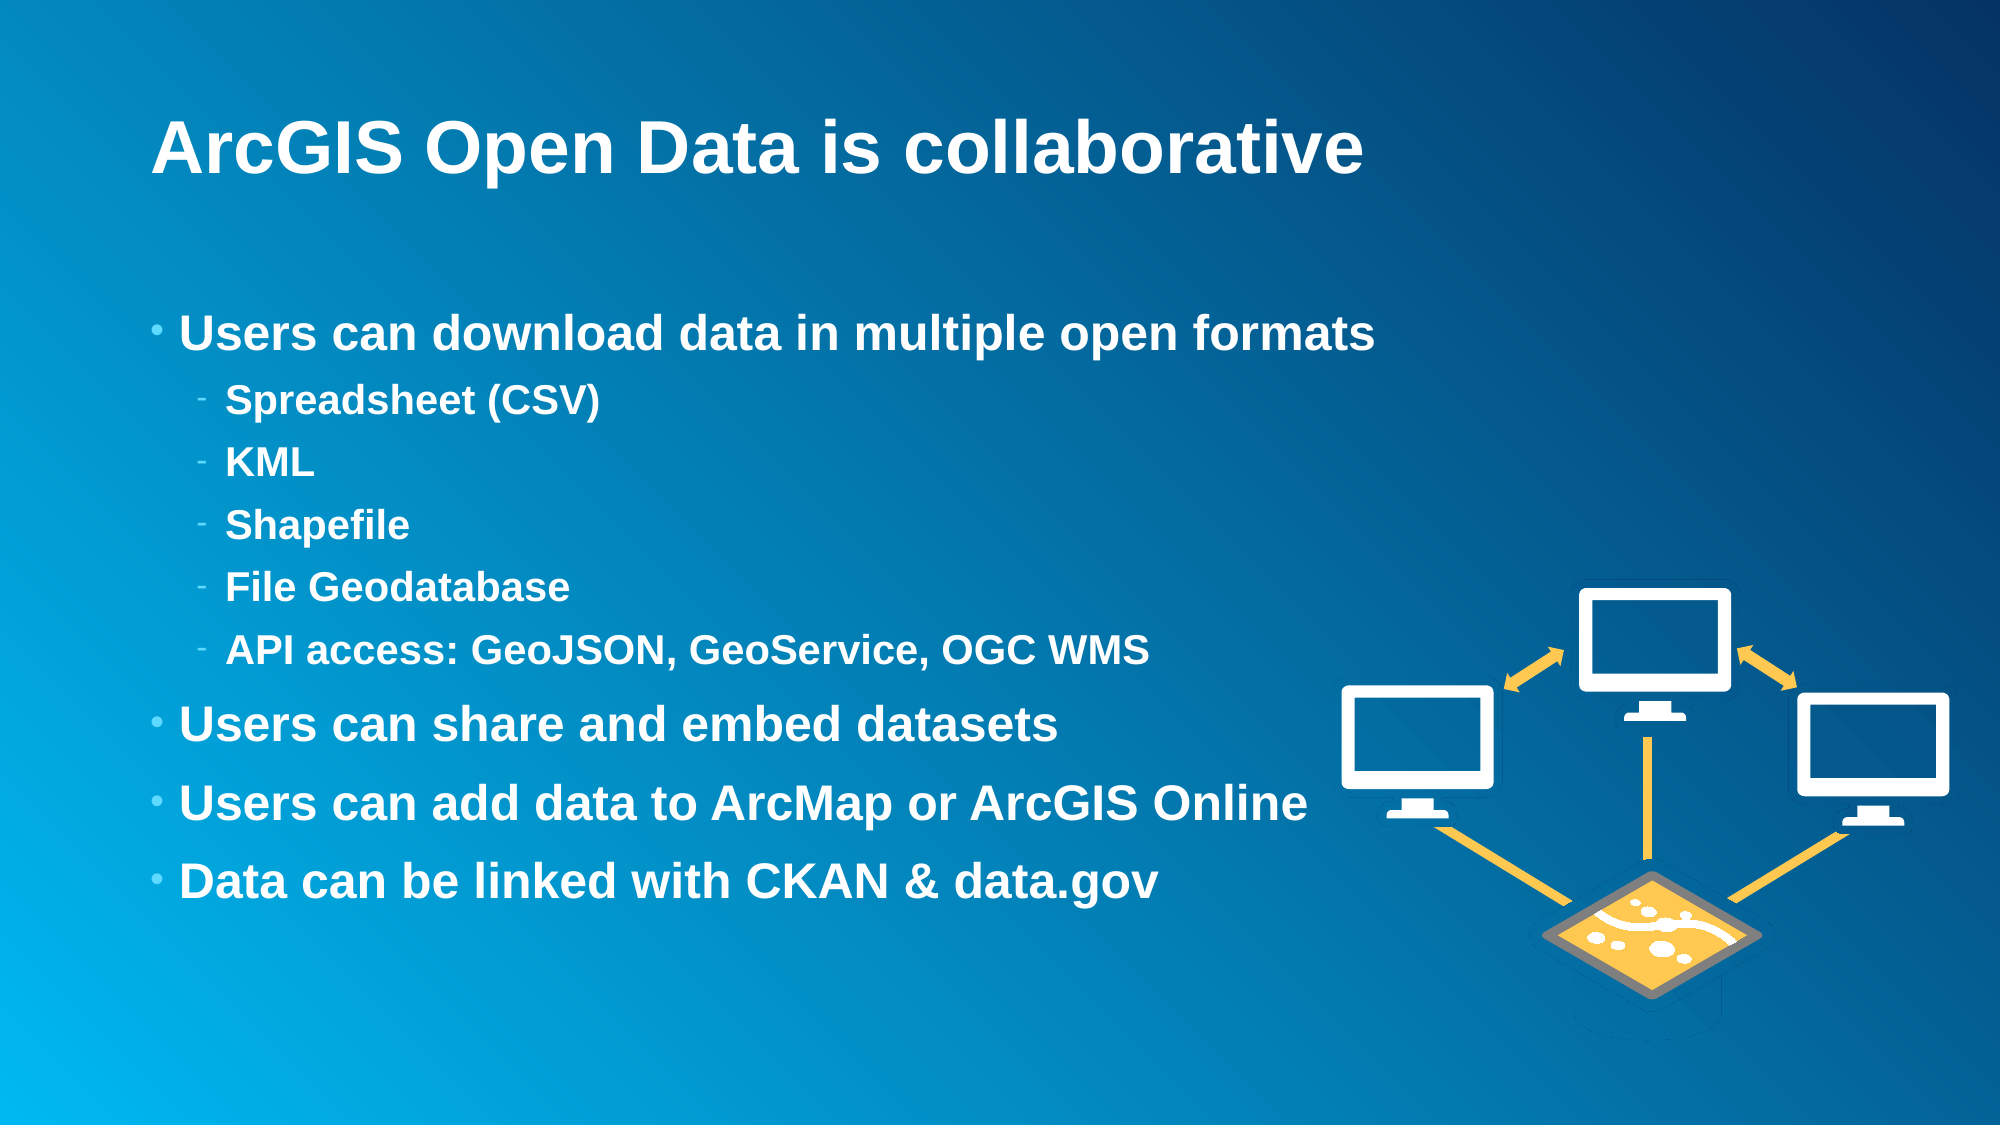

# ArcGIS Open Data is collaborative
Users can download data in multiple open formats
Spreadsheet (CSV)
KML
Shapefile
File Geodatabase
API access: GeoJSON, GeoService, OGC WMS
Users can share and embed datasets
Users can add data to ArcMap or ArcGIS Online
Data can be linked with CKAN & data.gov